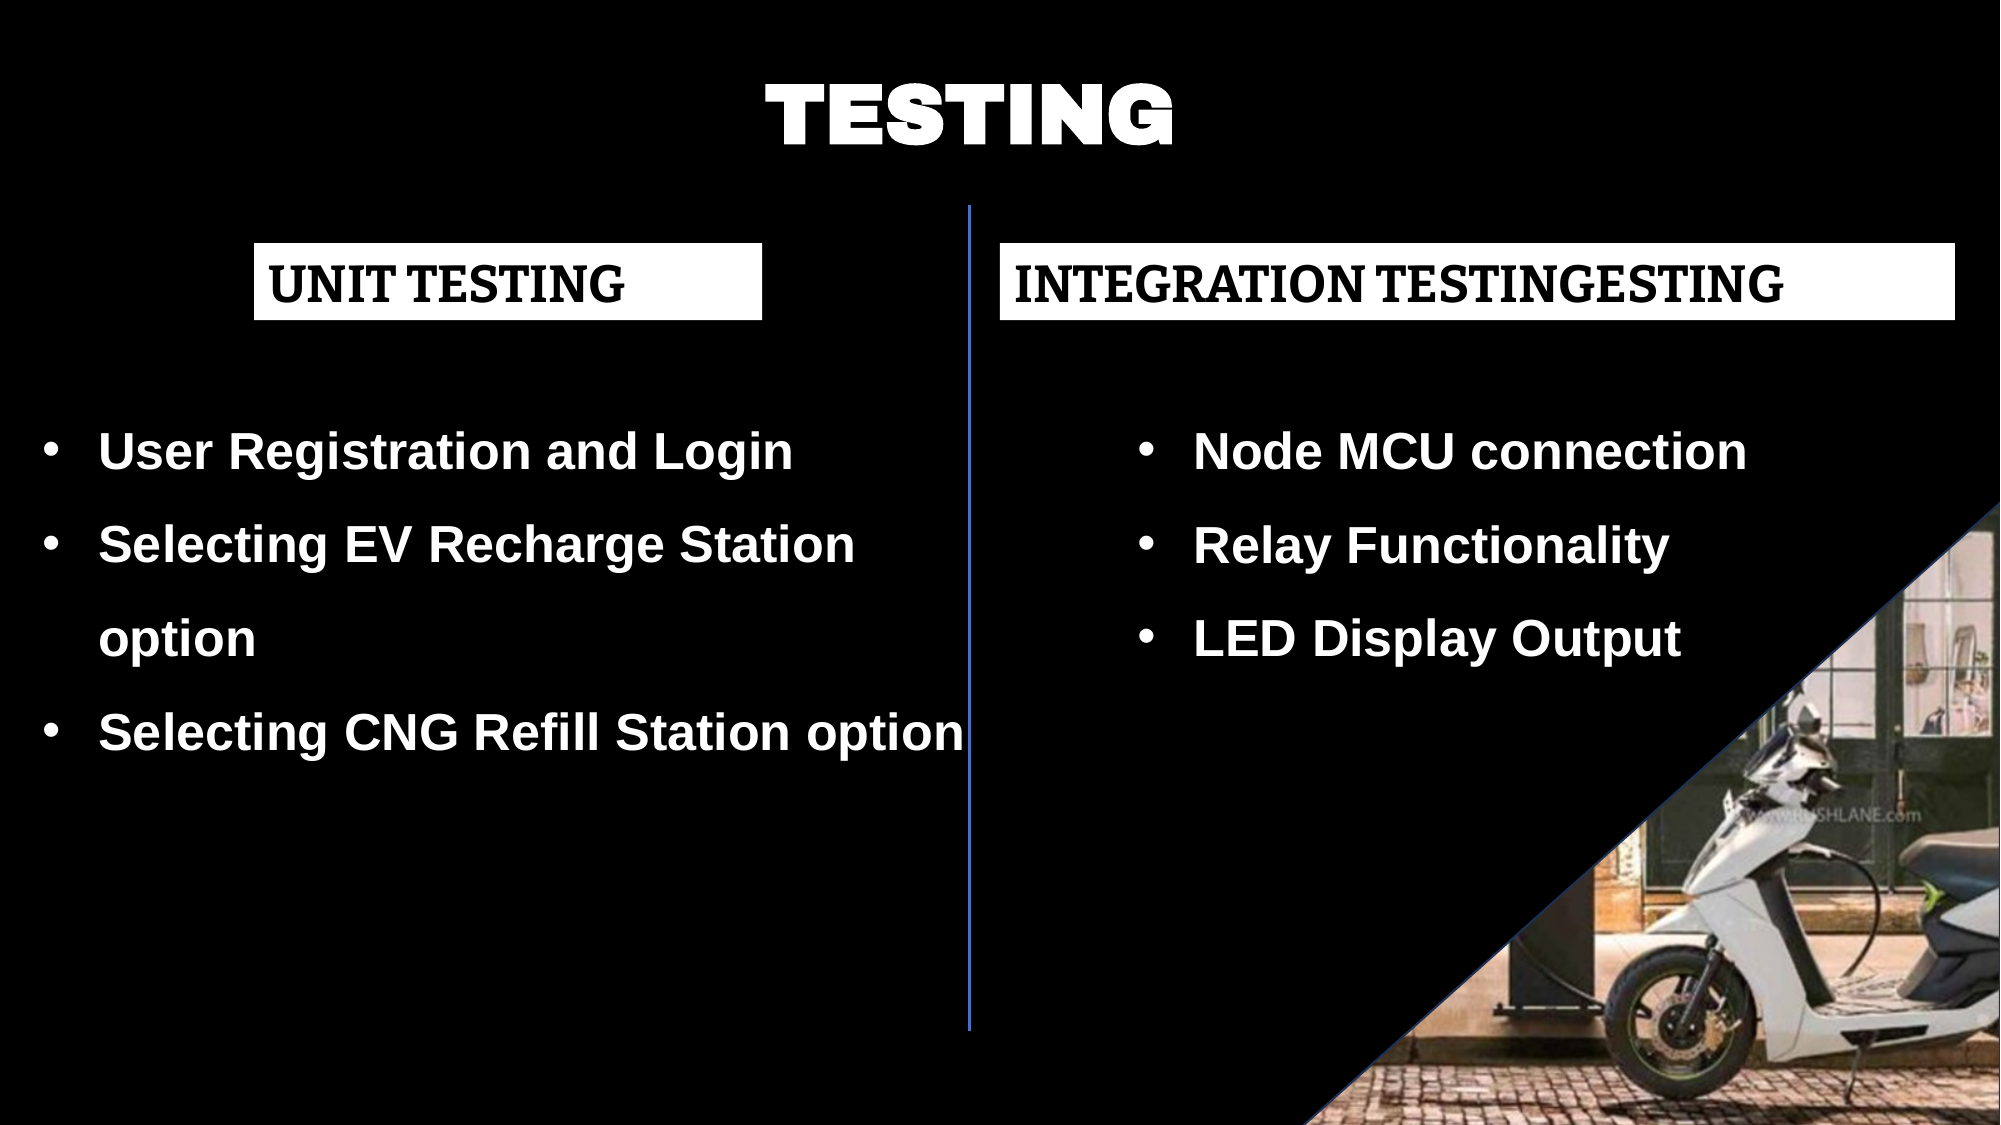

TESTING
UNIT TESTING
INTEGRATION TESTINGESTING
User Registration and Login
Selecting EV Recharge Station option
Selecting CNG Refill Station option
Node MCU connection
Relay Functionality
LED Display Output